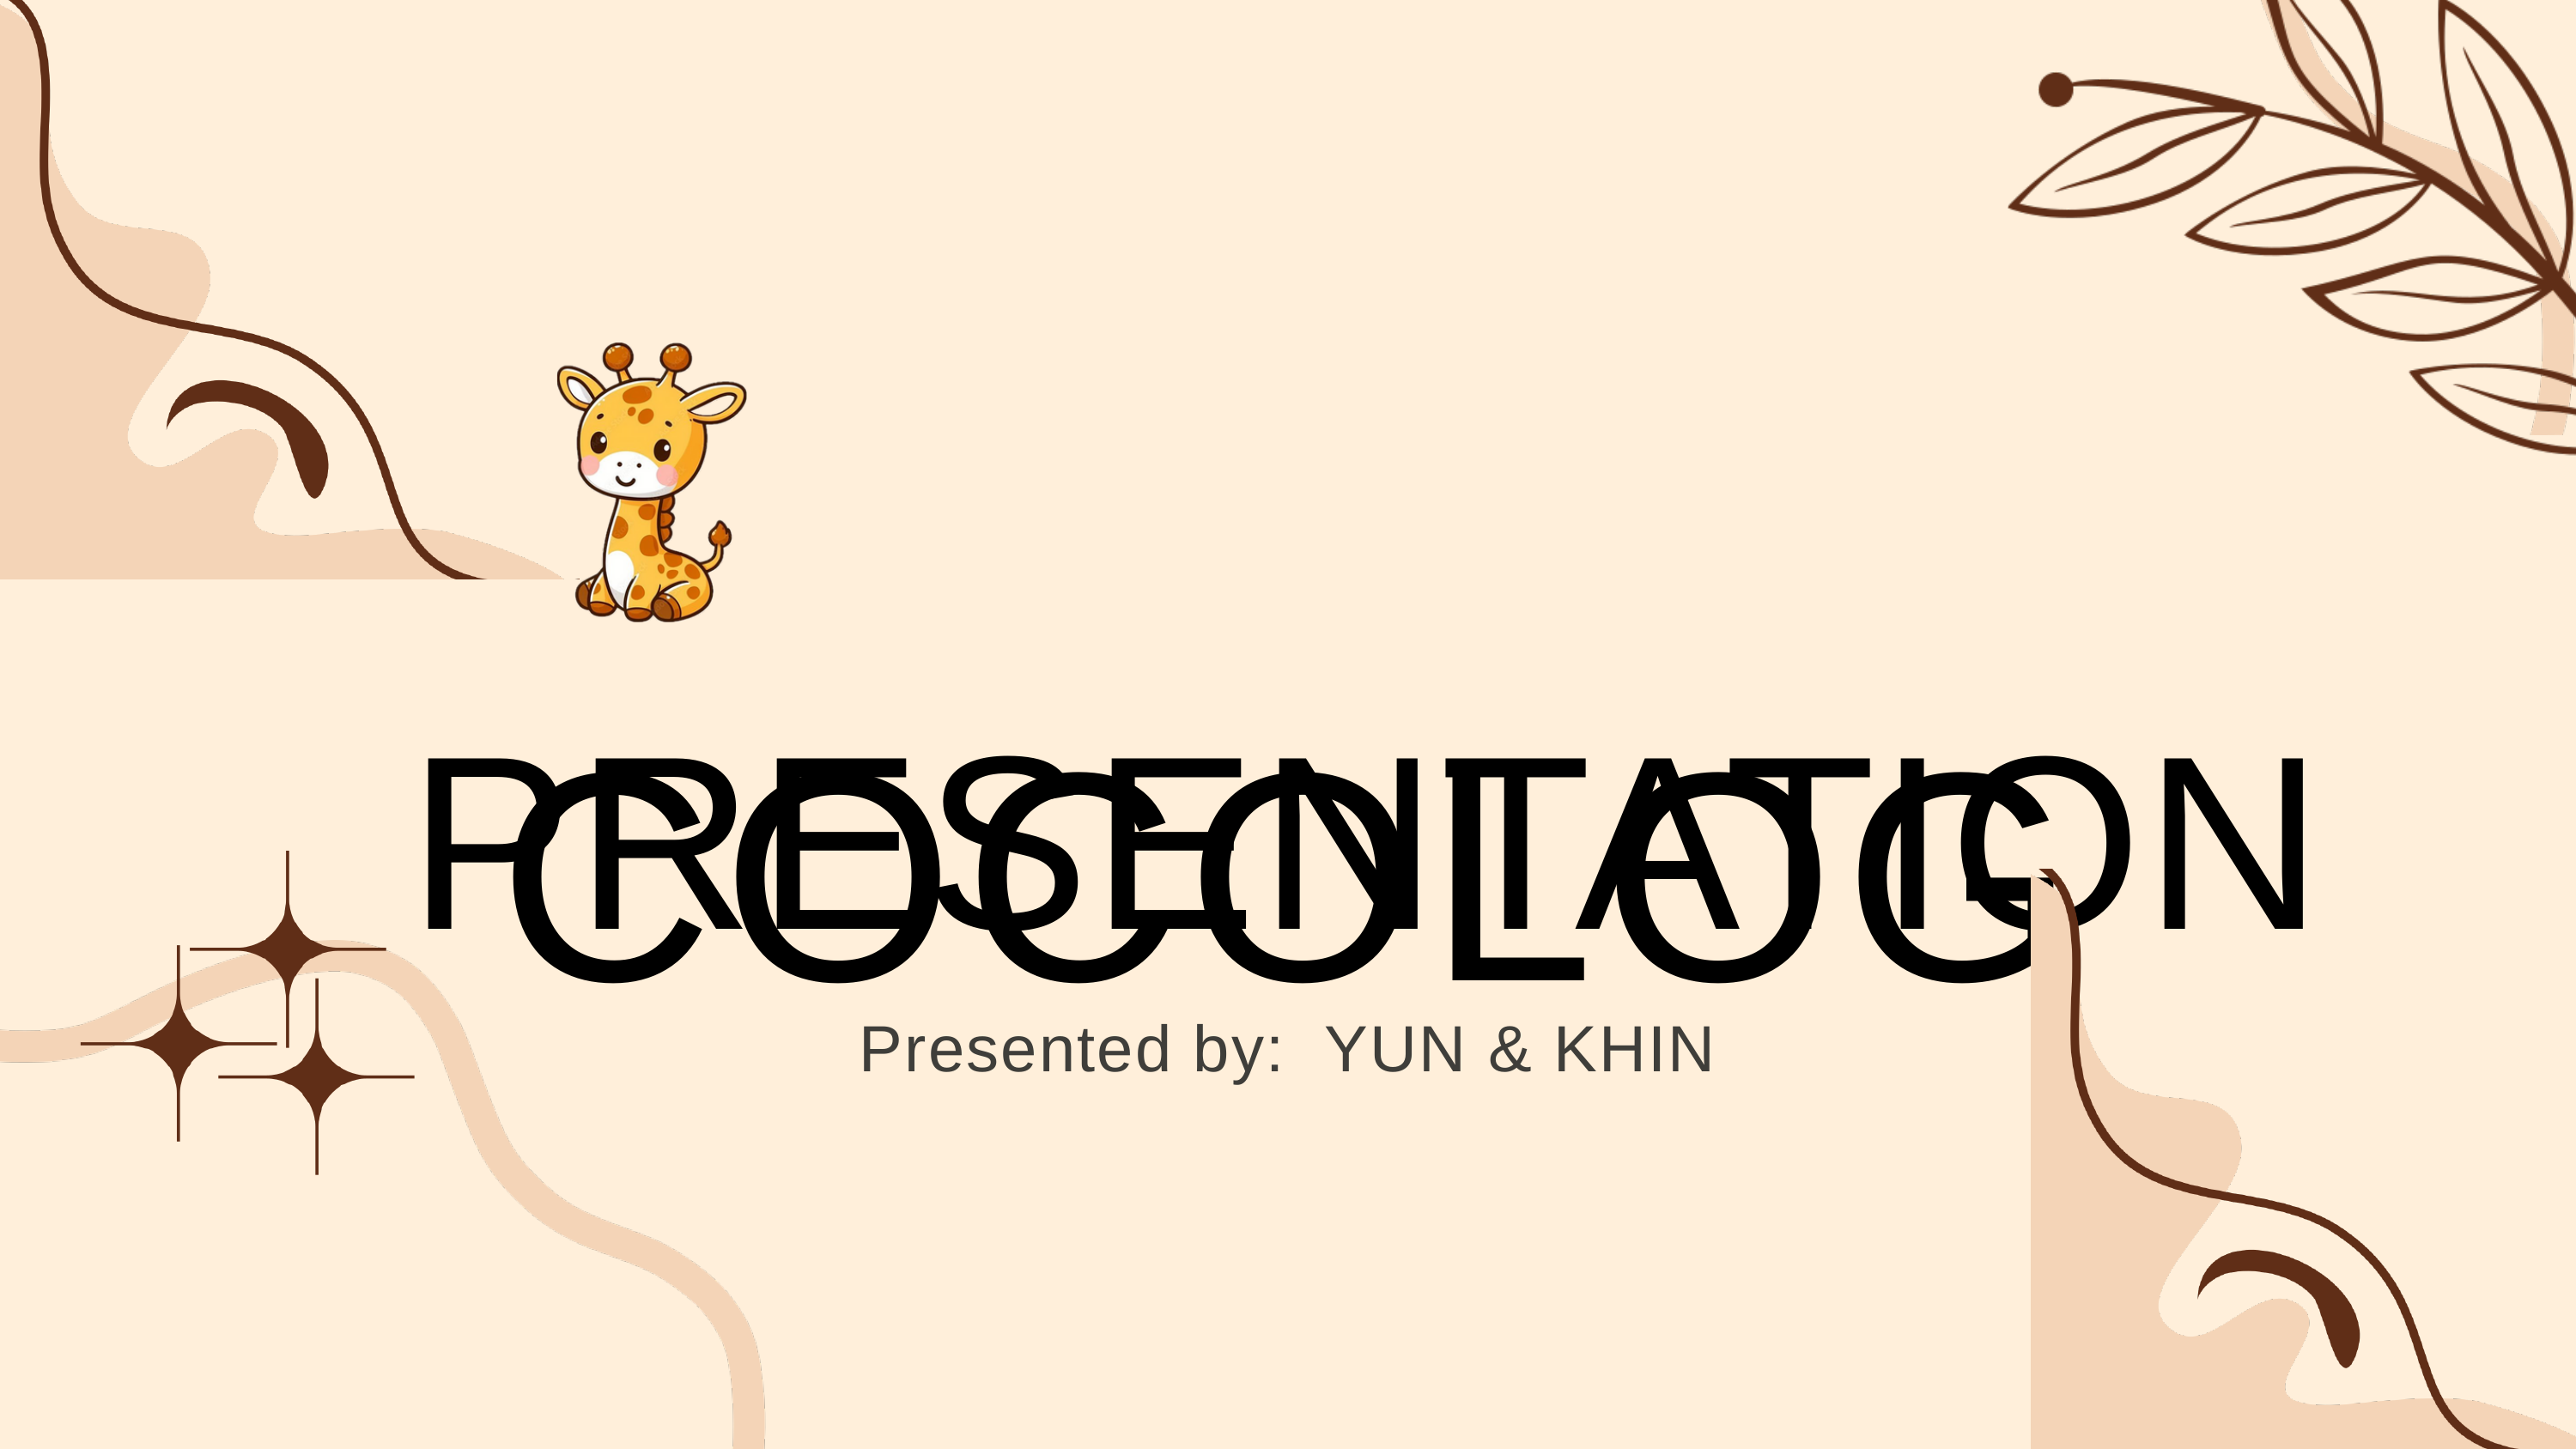

COCOLOG

PRESENTATION

Presented by:  YUN & KHIN